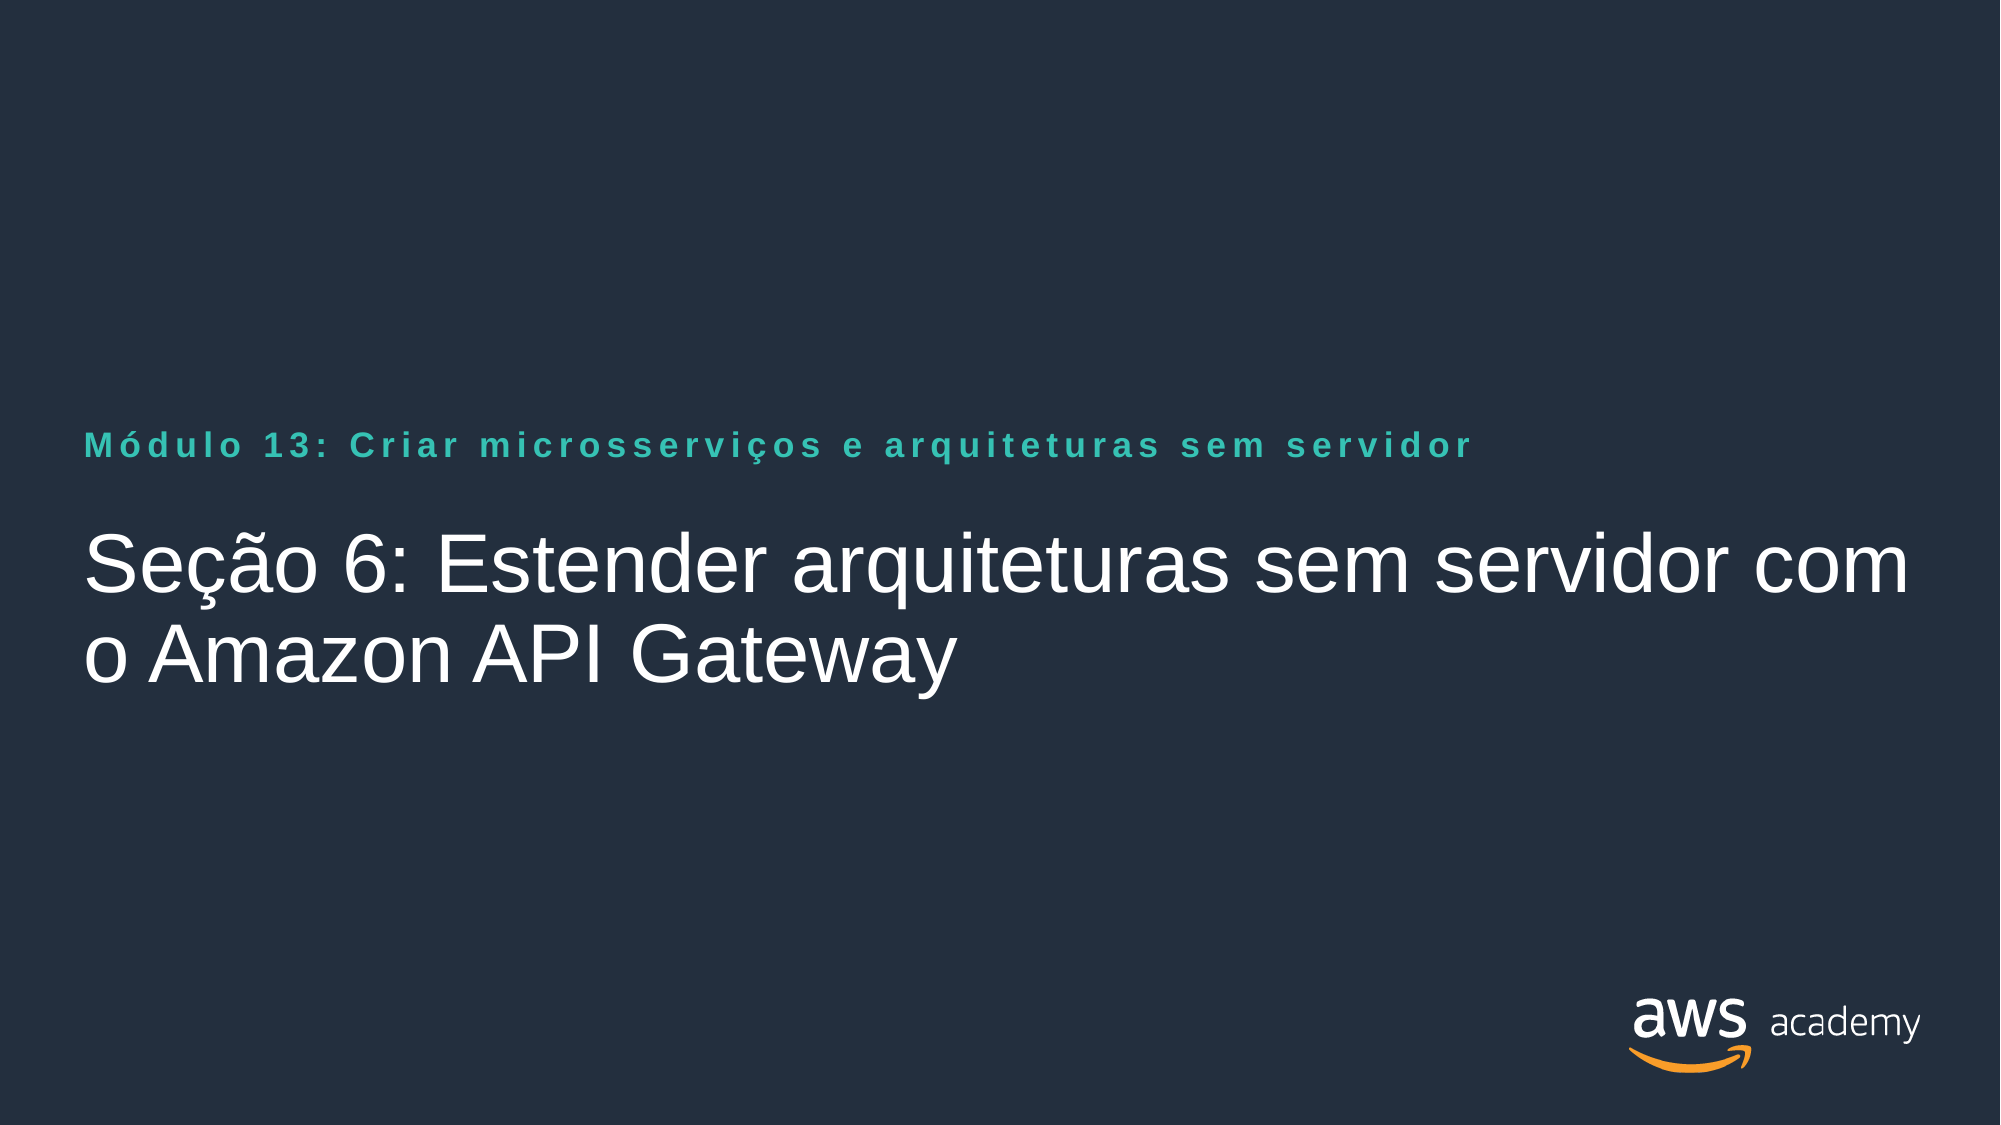

Módulo 13: Criar microsserviços e arquiteturas sem servidor
# Seção 6: Estender arquiteturas sem servidor com o Amazon API Gateway